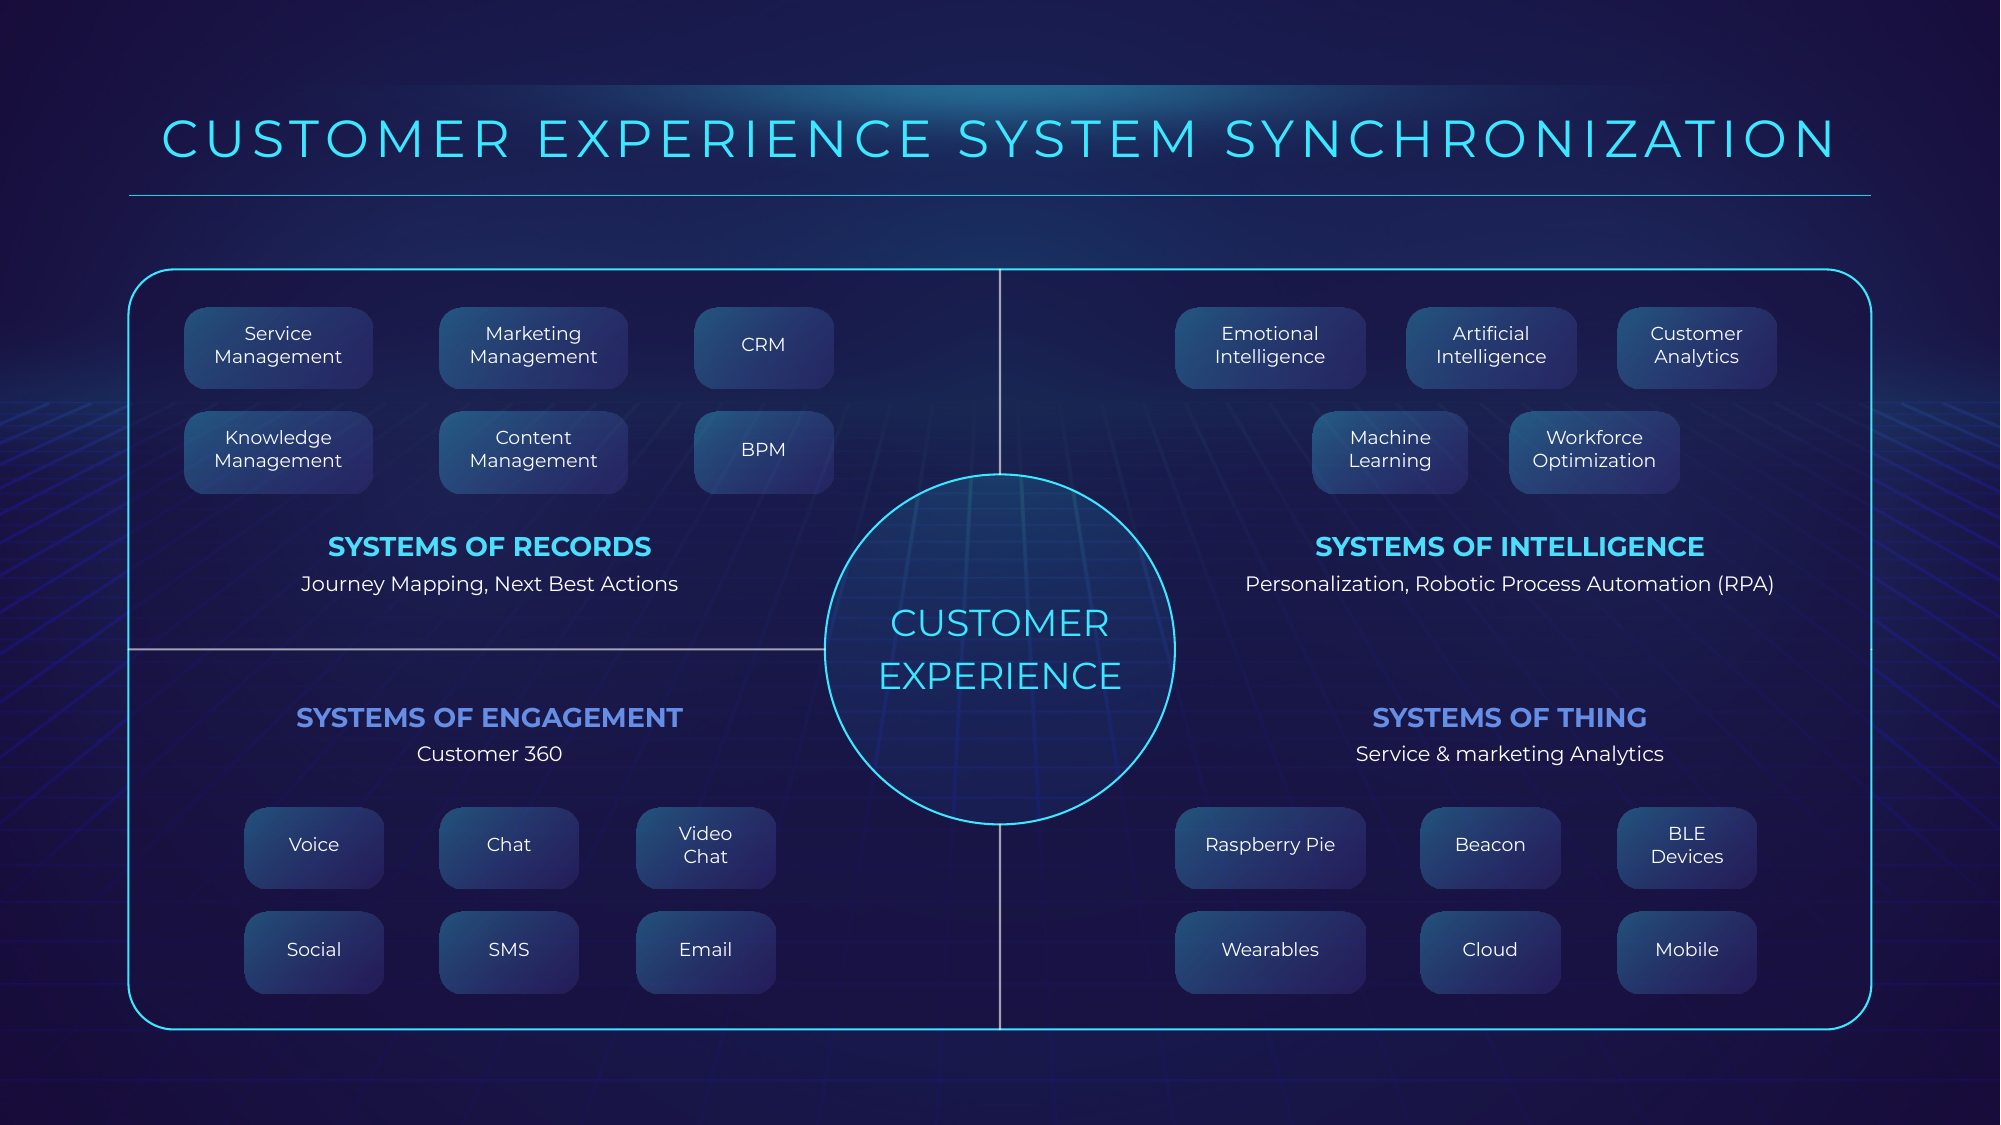

CUSTOMER EXPERIENCE SYSTEM SYNCHRONIZATION

Service Management
Marketing Management
CRM
Emotional Intelligence
Artificial Intelligence
Customer Analytics
Knowledge Management
Content Management
BPM
Machine Learning
Workforce Optimization
SYSTEMS OF RECORDS
Journey Mapping, Next Best Actions
SYSTEMS OF INTELLIGENCE
Personalization, Robotic Process Automation (RPA)
CUSTOMER
EXPERIENCE
SYSTEMS OF ENGAGEMENT
Customer 360
SYSTEMS OF THING
Service & marketing Analytics
Voice
Chat
Video Chat
Raspberry Pie
Beacon
BLE Devices
Social
SMS
Email
Wearables
Cloud
Mobile